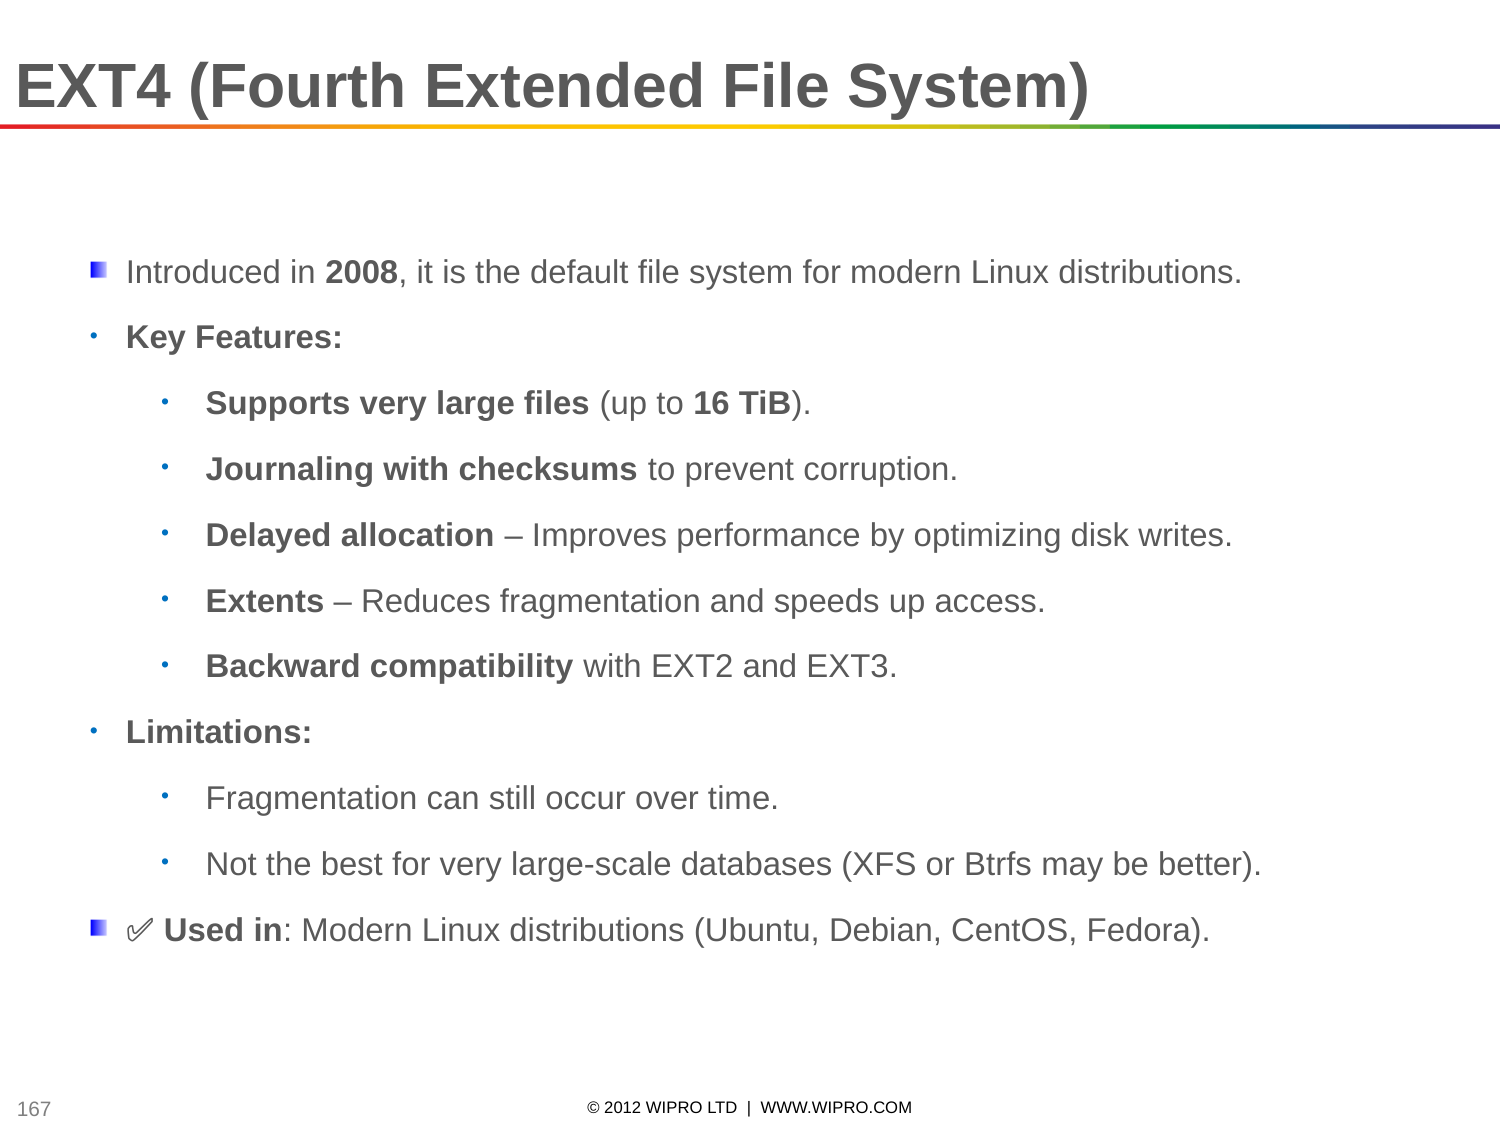

EXT4 (Fourth Extended File System)
Introduced in 2008, it is the default file system for modern Linux distributions.
Key Features:
Supports very large files (up to 16 TiB).
Journaling with checksums to prevent corruption.
Delayed allocation – Improves performance by optimizing disk writes.
Extents – Reduces fragmentation and speeds up access.
Backward compatibility with EXT2 and EXT3.
Limitations:
Fragmentation can still occur over time.
Not the best for very large-scale databases (XFS or Btrfs may be better).
✅ Used in: Modern Linux distributions (Ubuntu, Debian, CentOS, Fedora).